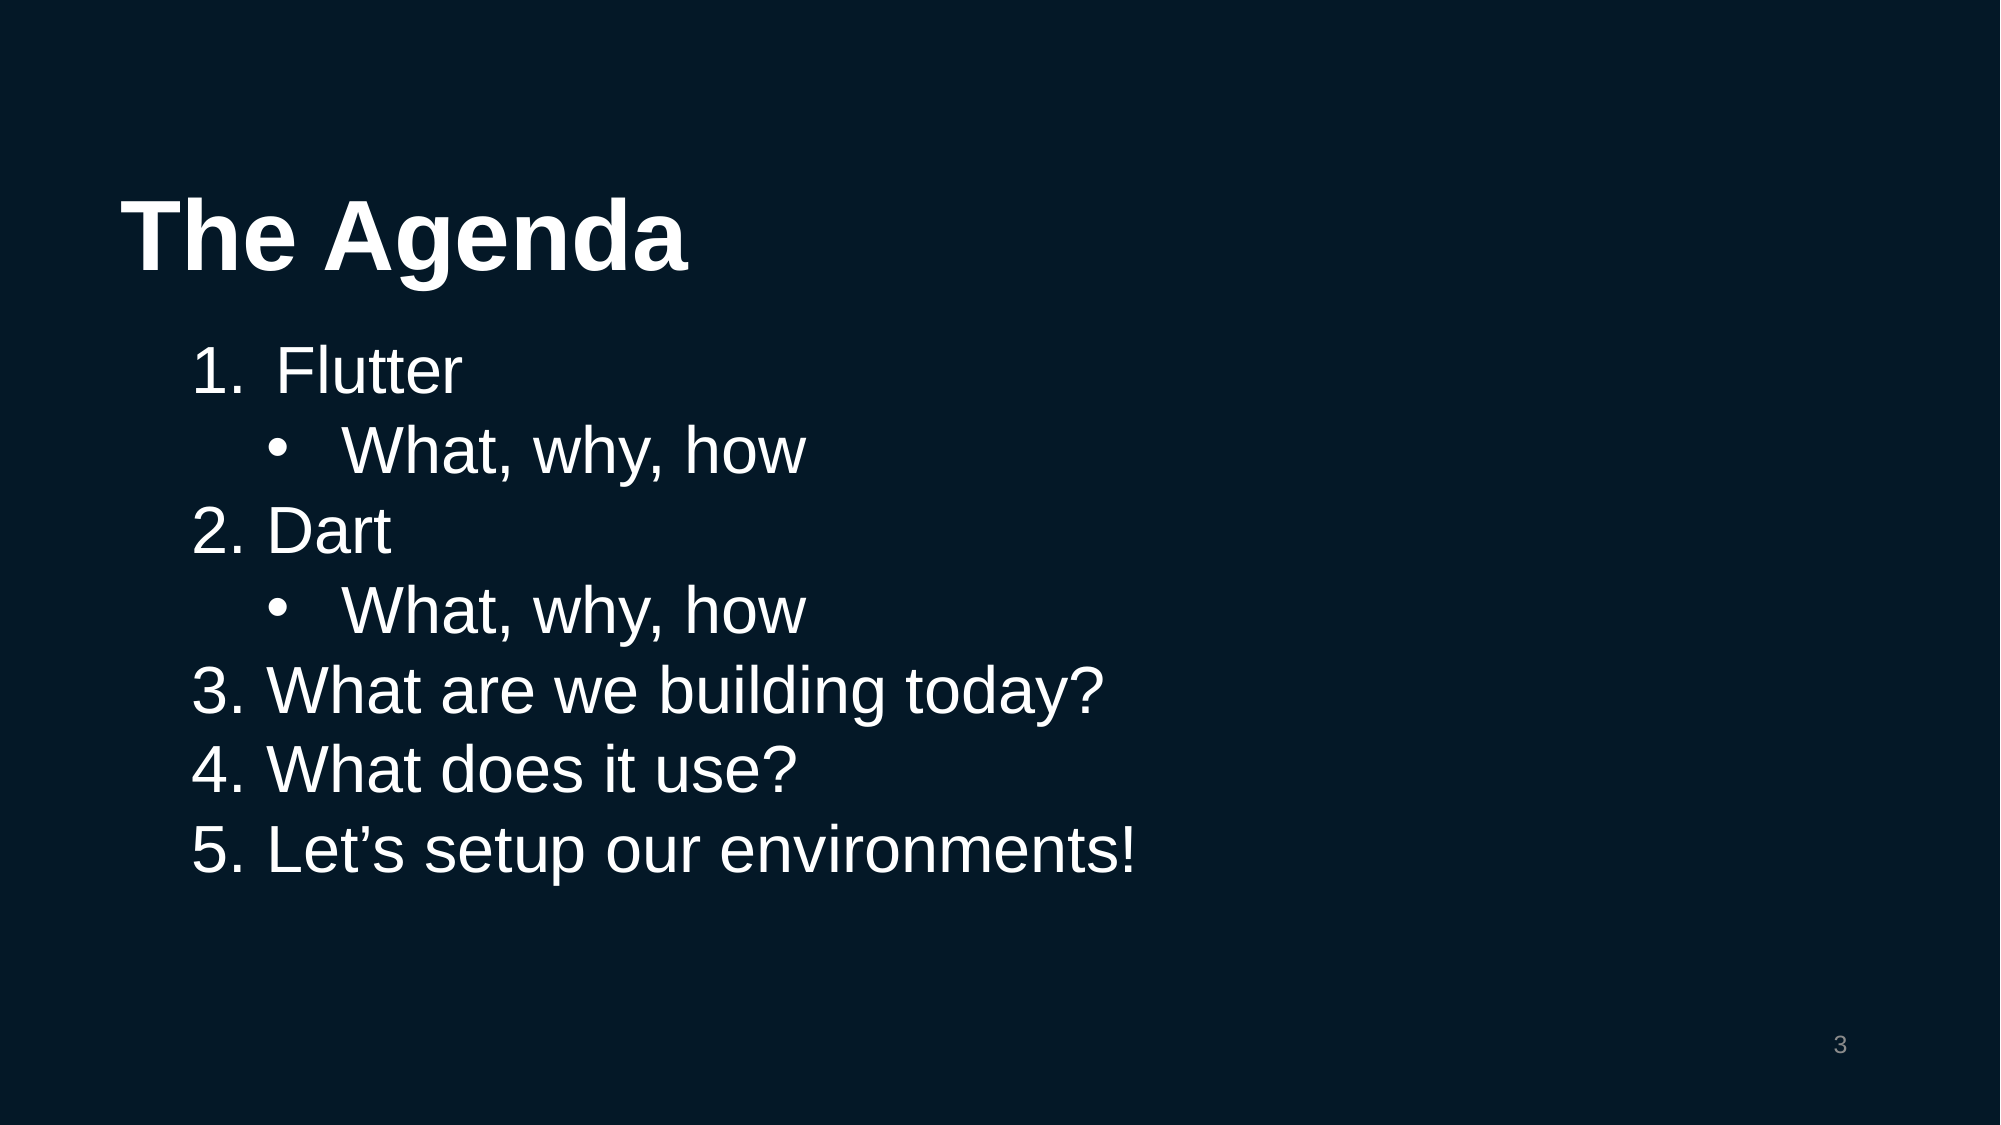

The Agenda
Flutter
What, why, how
Dart
What, why, how
What are we building today?
What does it use?
Let’s setup our environments!

3